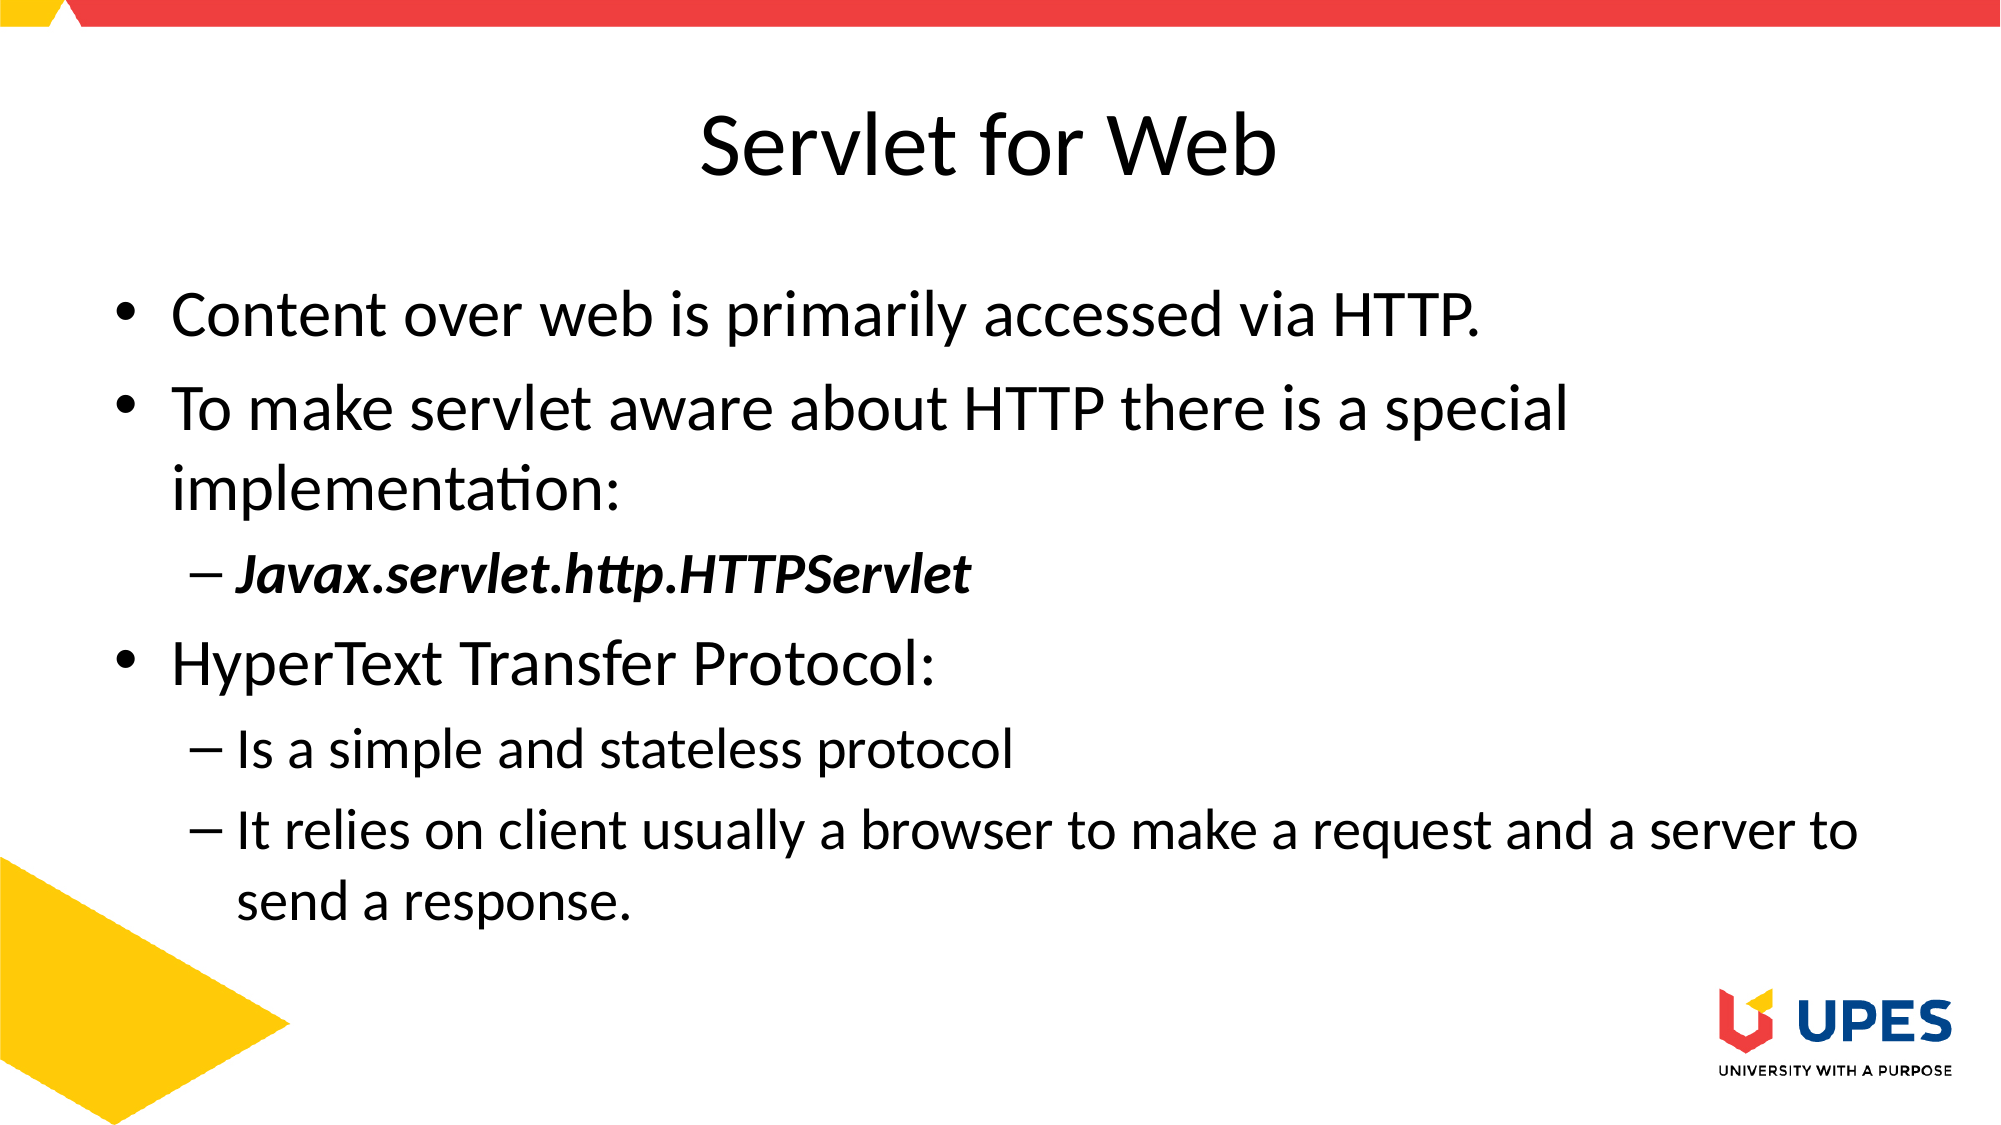

# Servlet for Web
Content over web is primarily accessed via HTTP.
To make servlet aware about HTTP there is a special implementation:
Javax.servlet.http.HTTPServlet
HyperText Transfer Protocol:
Is a simple and stateless protocol
It relies on client usually a browser to make a request and a server to send a response.